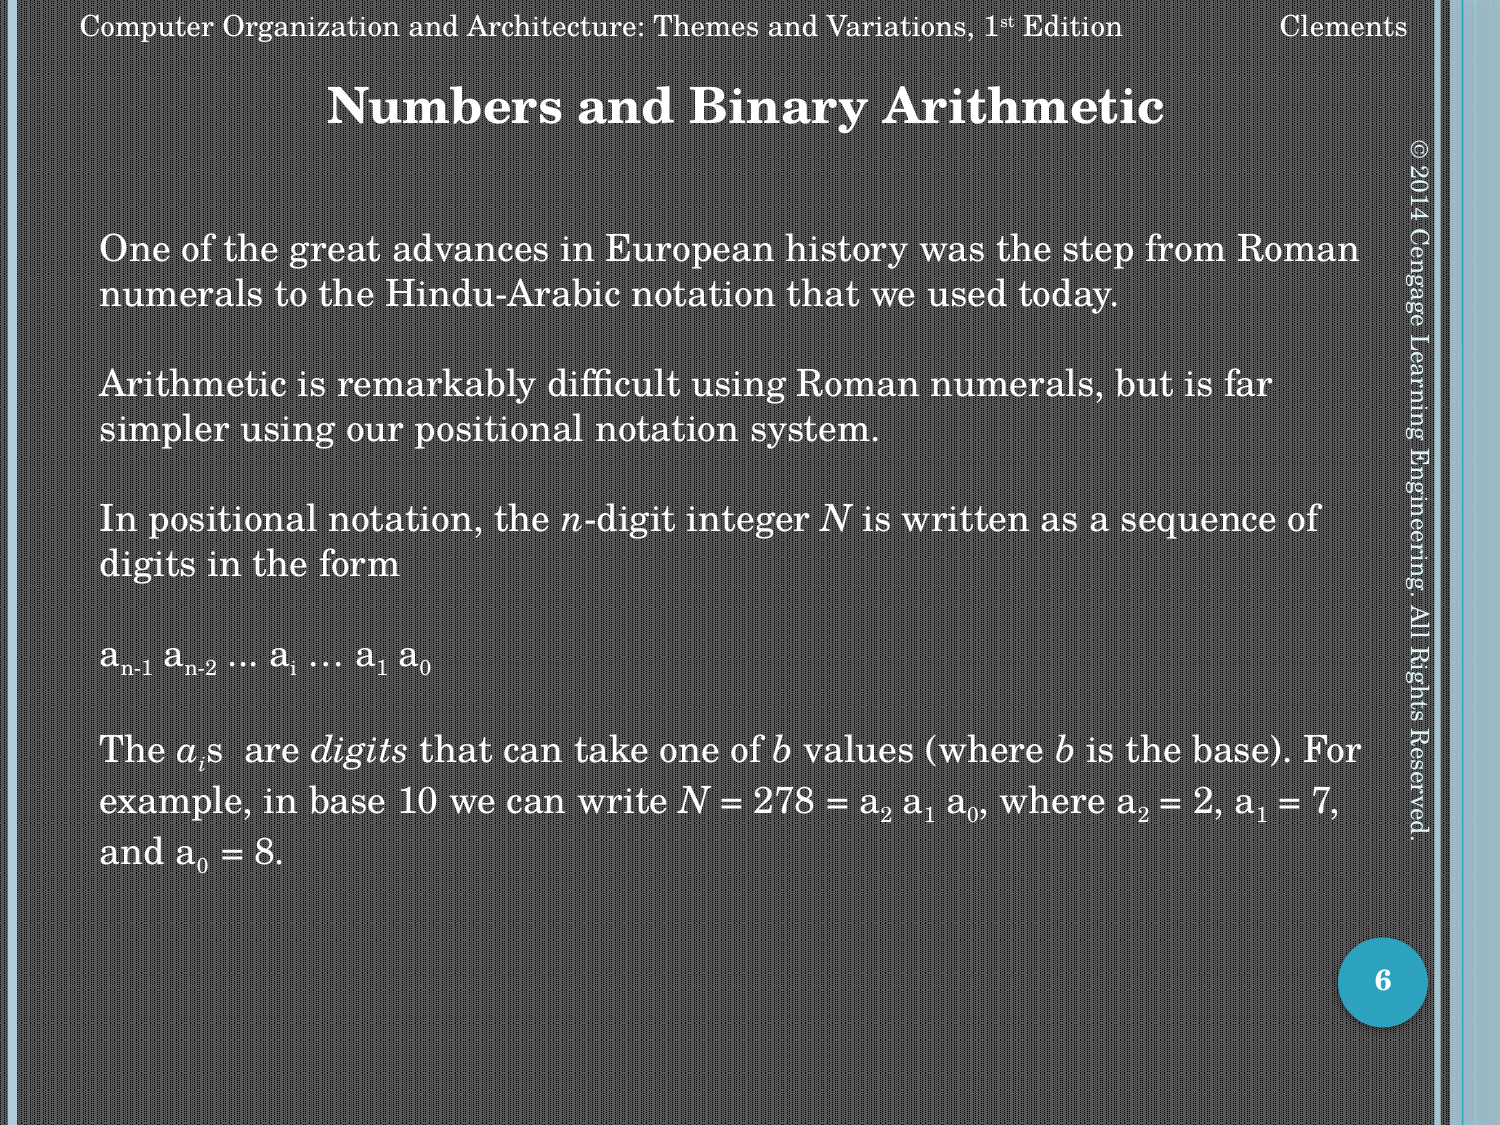

Numbers and Binary Arithmetic

One of the great advances in European history was the step from Roman numerals to the Hindu-Arabic notation that we used today.

Arithmetic is remarkably difficult using Roman numerals, but is far simpler using our positional notation system.

In positional notation, the n-digit integer N is written as a sequence of digits in the form

an-1 an-2 ... ai … a1 a0

The ais  are digits that can take one of b values (where b is the base). For example, in base 10 we can write N = 278 = a2 a1 a0, where a2 = 2, a1 = 7, and a0 = 8.

© 2014 Cengage Learning Engineering. All Rights Reserved.
6